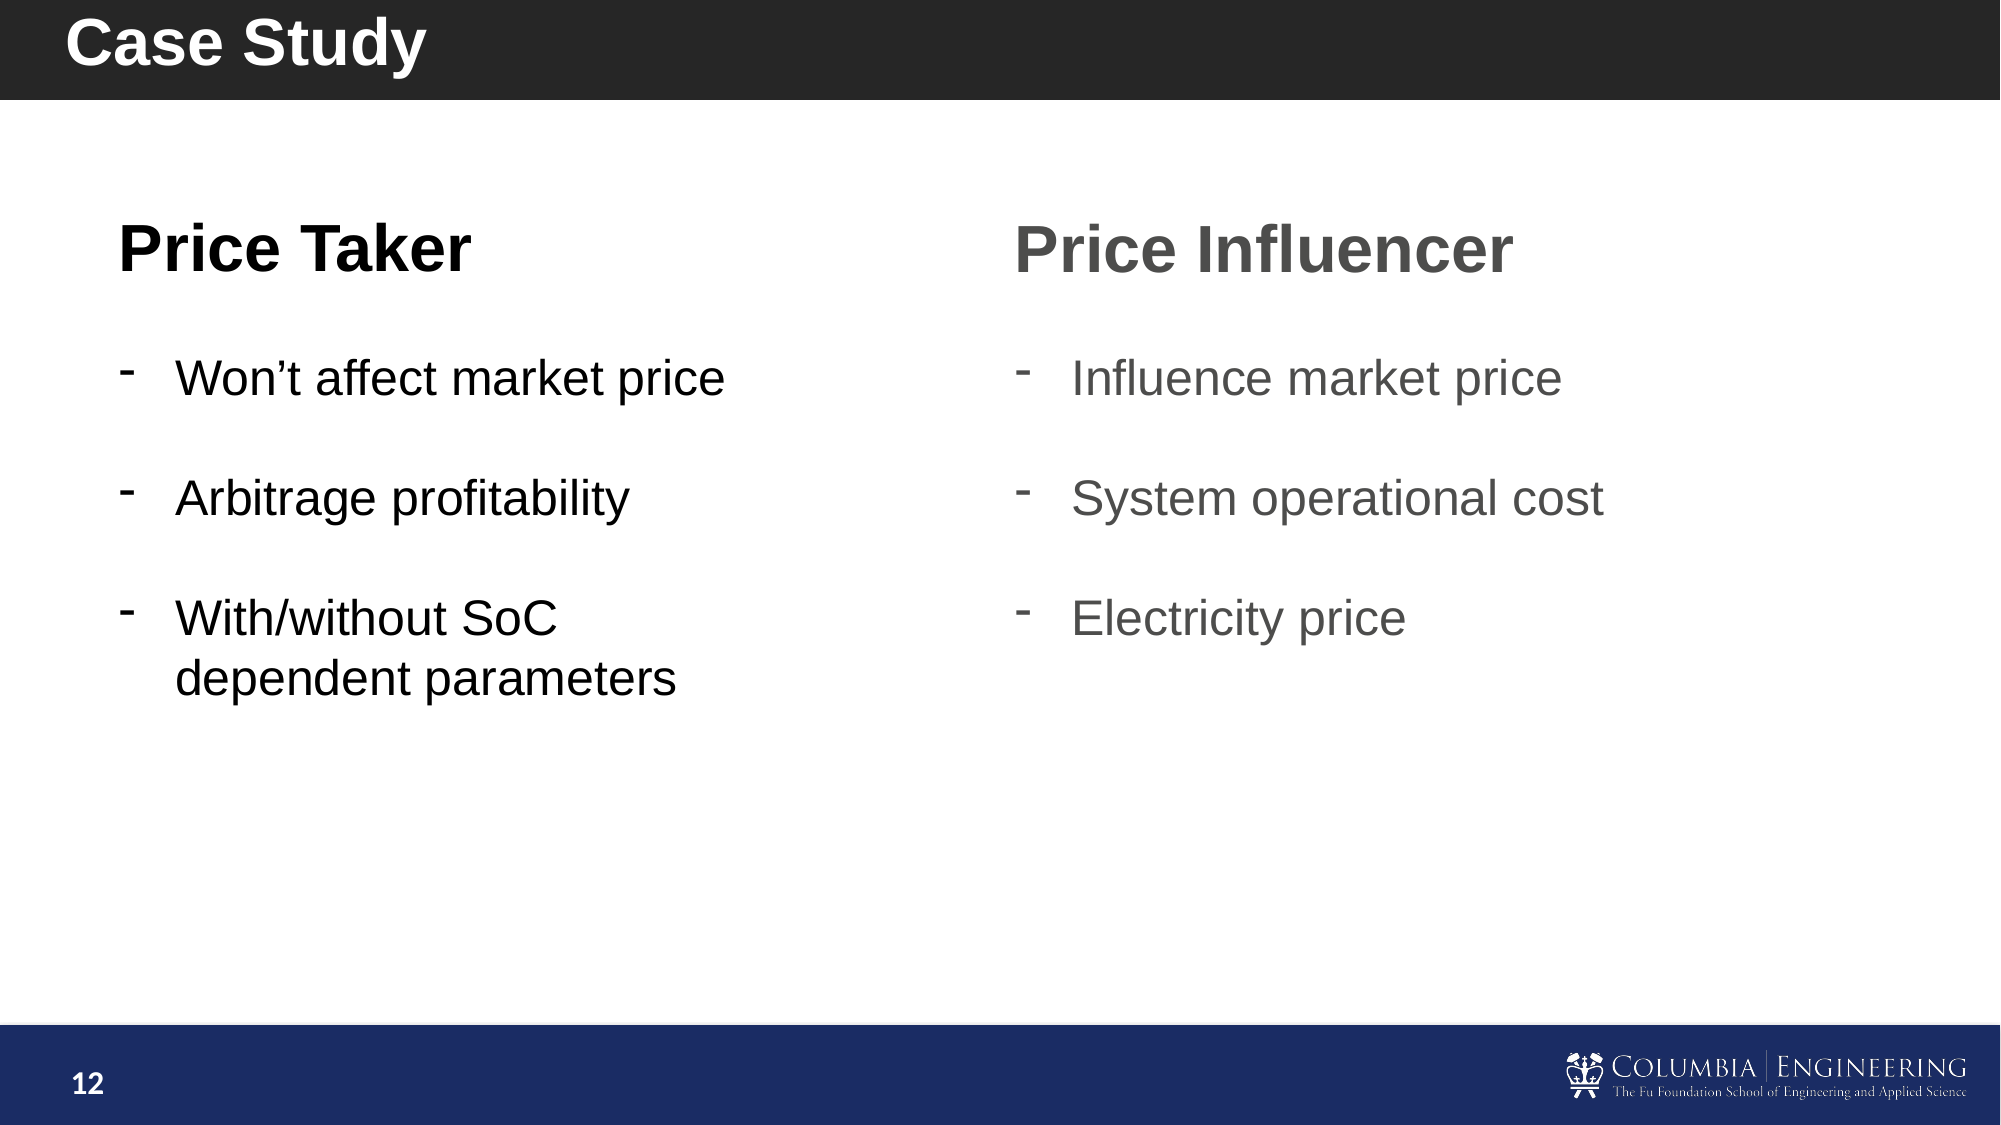

# Case Study
Price Taker

Won’t affect market price

Arbitrage profitability

With/without SoC dependent parameters

Price Influencer

Influence market price

System operational cost

Electricity price